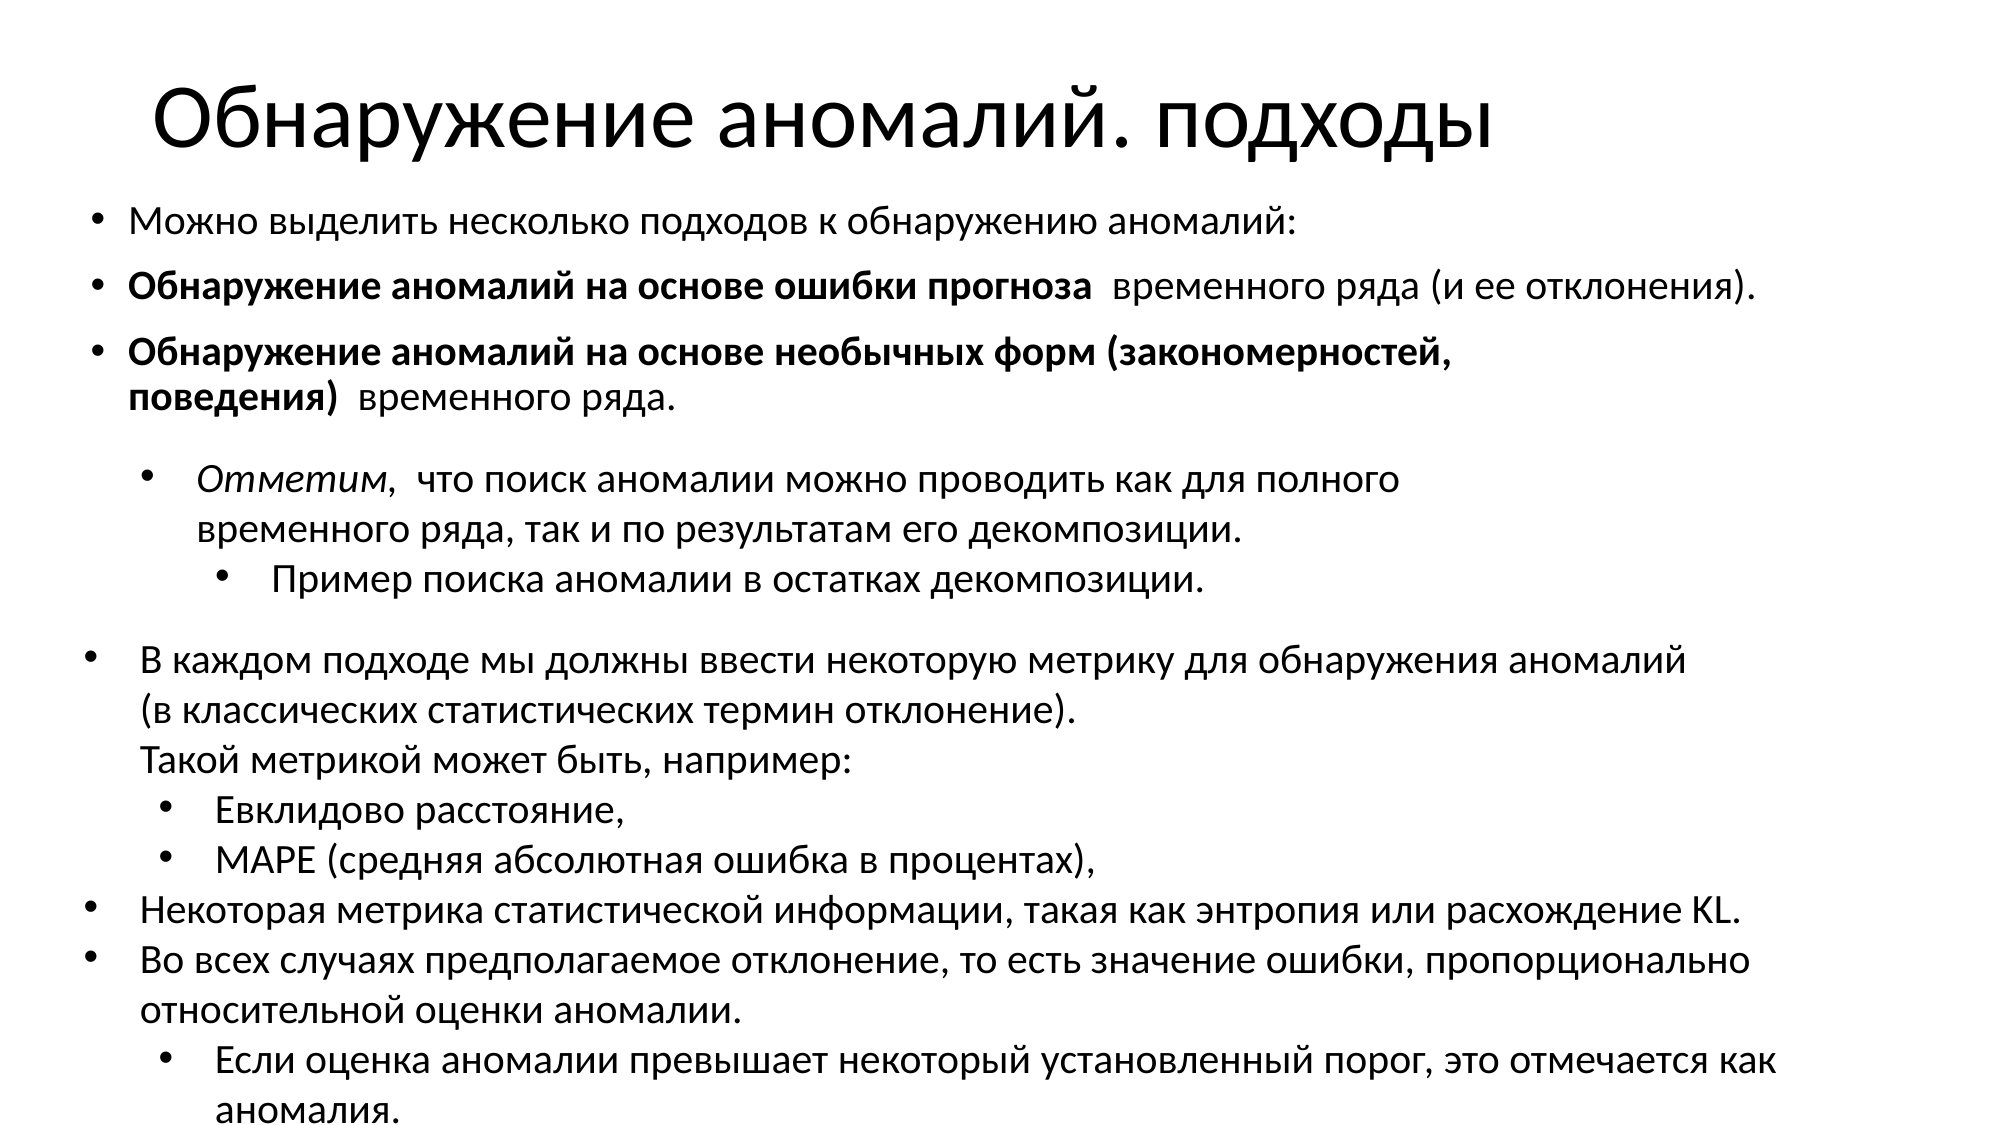

# Обнаружение аномалий. подходы

Можно выделить несколько подходов к обнаружению аномалий:
Обнаружение аномалий на основе ошибки прогноза  временного ряда (и ее отклонения).
Обнаружение аномалий на основе необычных форм (закономерностей, поведения)  временного ряда.

Отметим,  что поиск аномалии можно проводить как для полного временного ряда, так и по результатам его декомпозиции.
Пример поиска аномалии в остатках декомпозиции.
В каждом подходе мы должны ввести некоторую метрику для обнаружения аномалий
(в классических статистических термин отклонение). 
Такой метрикой может быть, например:
Евклидово расстояние,
MAPE (средняя абсолютная ошибка в процентах),
Некоторая метрика статистической информации, такая как энтропия или расхождение KL.
Во всех случаях предполагаемое отклонение, то есть значение ошибки, пропорционально относительной оценки аномалии.
Если оценка аномалии превышает некоторый установленный порог, это отмечается как аномалия.